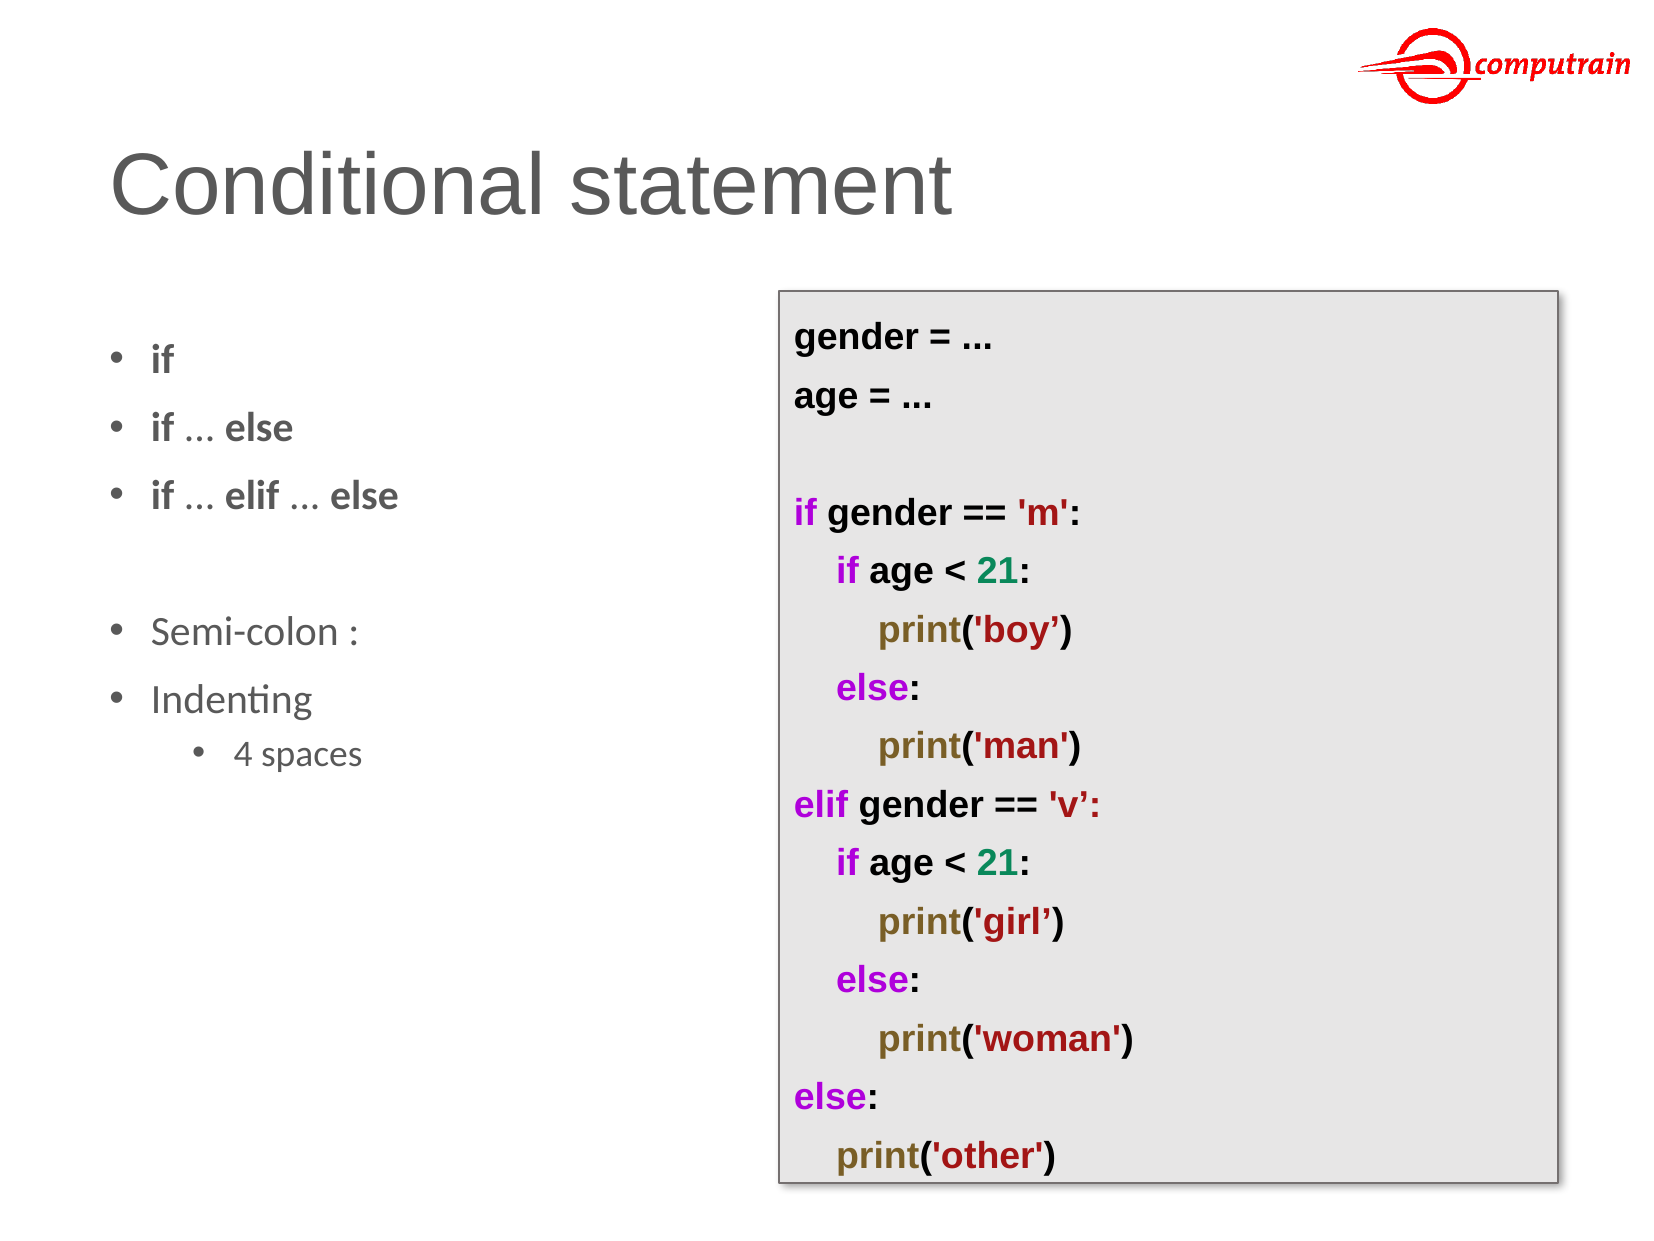

# Conditional statement
gender = ...
age = ...
if gender == 'm':
    if age < 21:
        print('boy’)
    else:
        print('man')
elif gender == 'v’:
    if age < 21:
        print('girl’)
    else:
        print('woman')
else:
    print('other')
if
if ... else
if ... elif ... else

Semi-colon :
Indenting
4 spaces